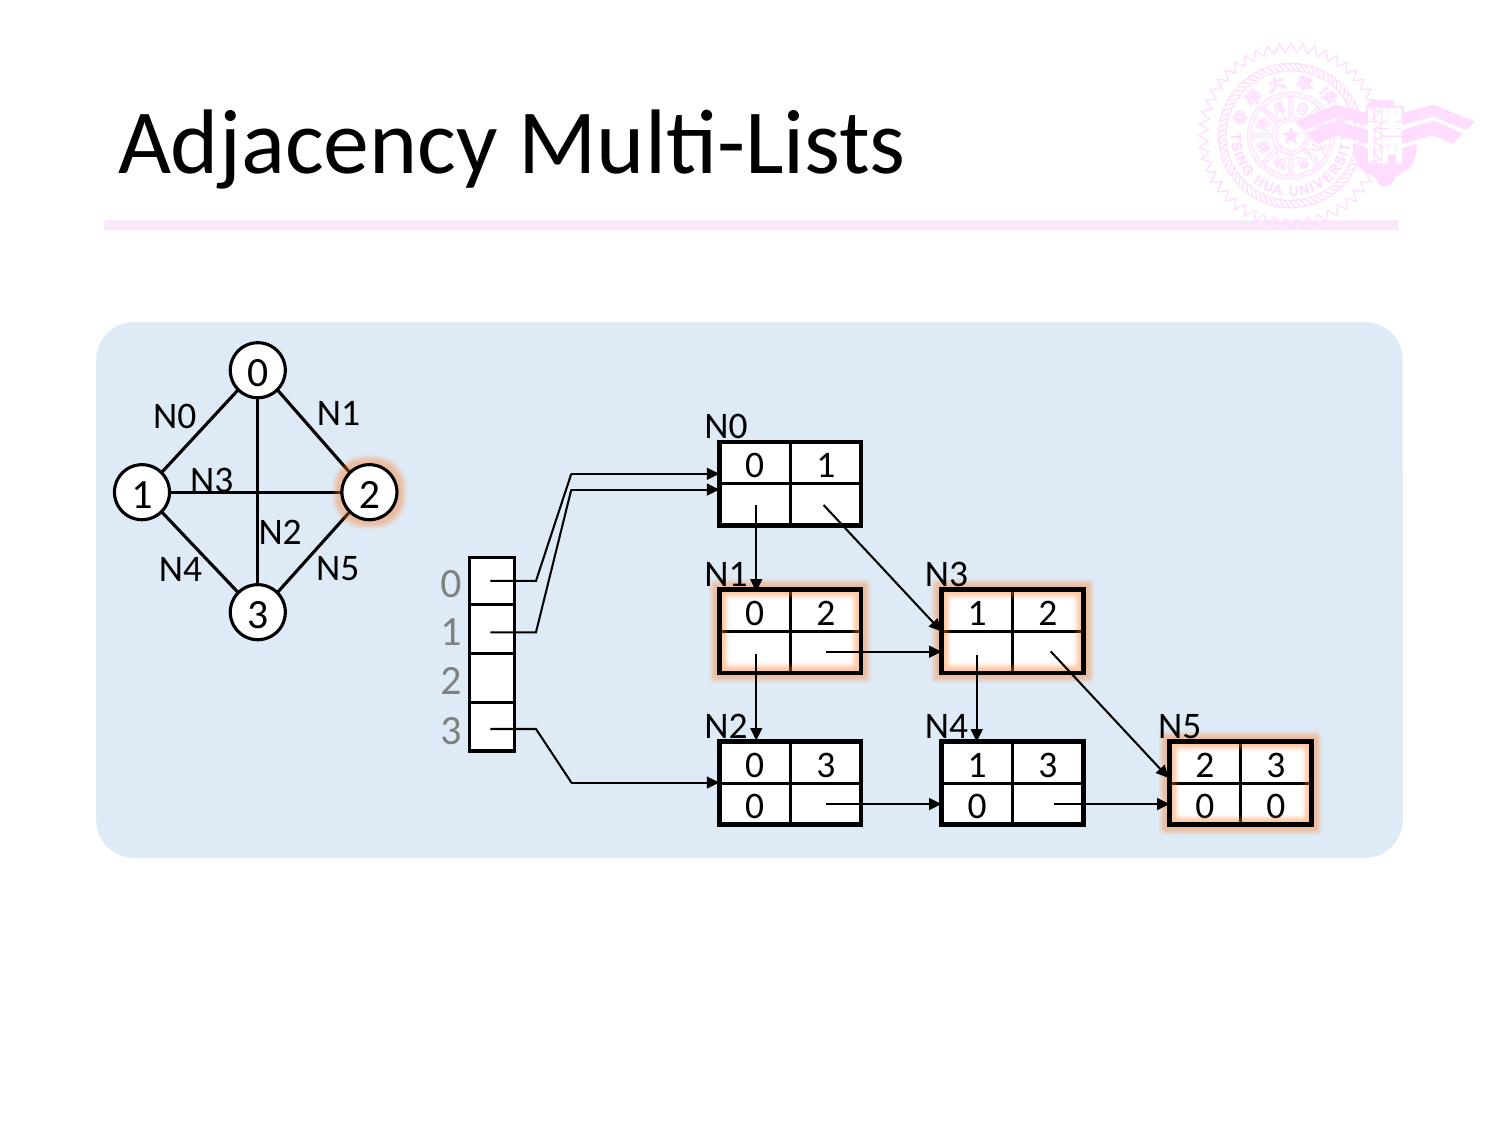

# Adjacency Multi-Lists

0
N1
N0
N0

1
0

N3
1
2

N2
N5
N4
N1
N3
0

3

2
0

2
1

1

2

N2
N4
N5
3

3
0

0

3
1

0

3
2
0
0
80